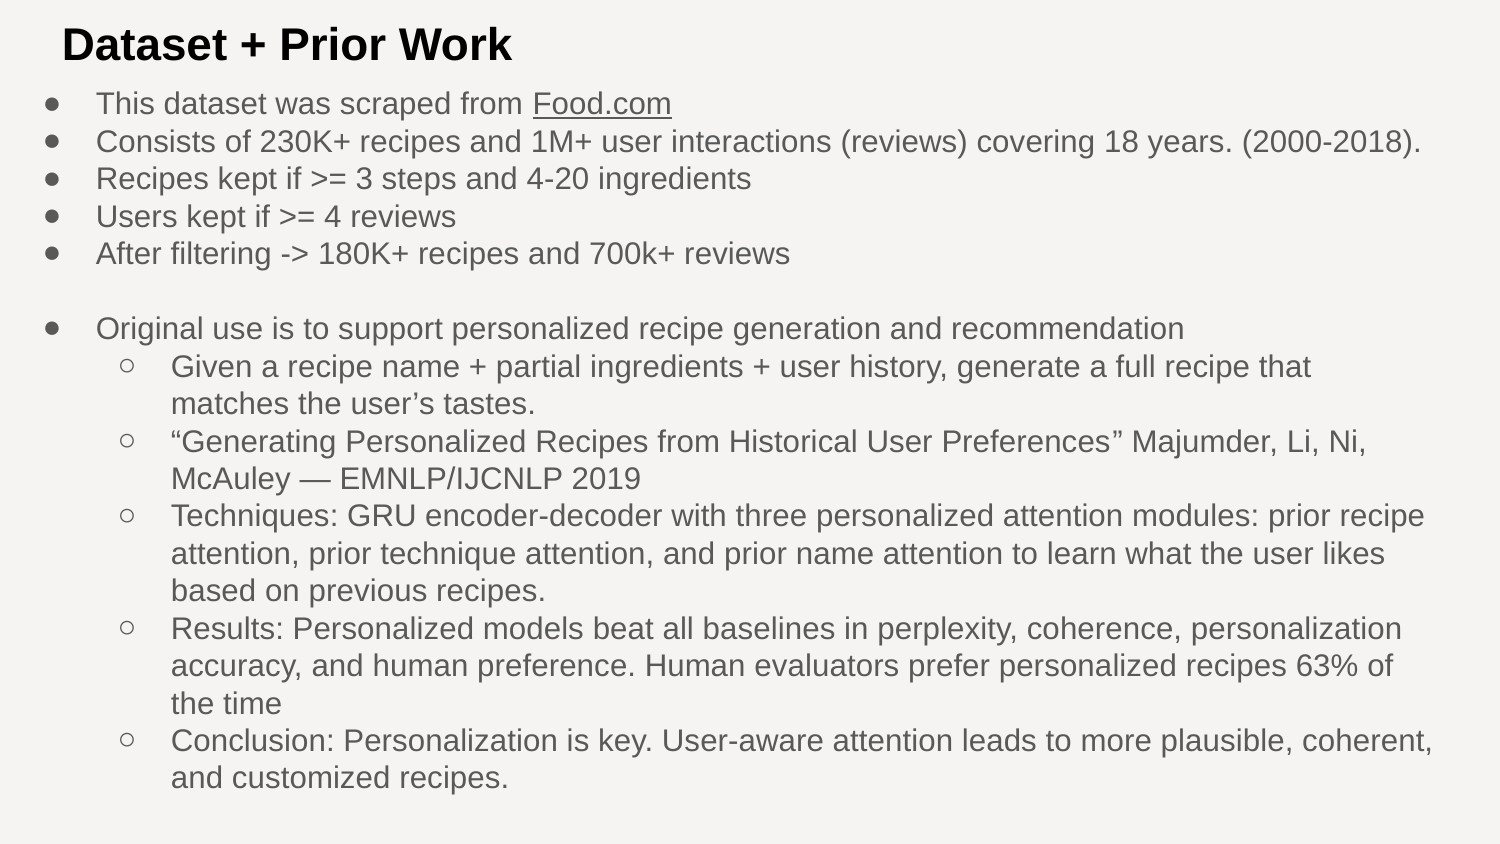

Dataset + Prior Work
This dataset was scraped from Food.com
Consists of 230K+ recipes and 1M+ user interactions (reviews) covering 18 years. (2000-2018).
Recipes kept if >= 3 steps and 4-20 ingredients
Users kept if >= 4 reviews
After filtering -> 180K+ recipes and 700k+ reviews

Original use is to support personalized recipe generation and recommendation
Given a recipe name + partial ingredients + user history, generate a full recipe that matches the user’s tastes.
“Generating Personalized Recipes from Historical User Preferences” Majumder, Li, Ni, McAuley — EMNLP/IJCNLP 2019
Techniques: GRU encoder-decoder with three personalized attention modules: prior recipe attention, prior technique attention, and prior name attention to learn what the user likes based on previous recipes.
Results: Personalized models beat all baselines in perplexity, coherence, personalization accuracy, and human preference. Human evaluators prefer personalized recipes 63% of the time
Conclusion: Personalization is key. User-aware attention leads to more plausible, coherent, and customized recipes.